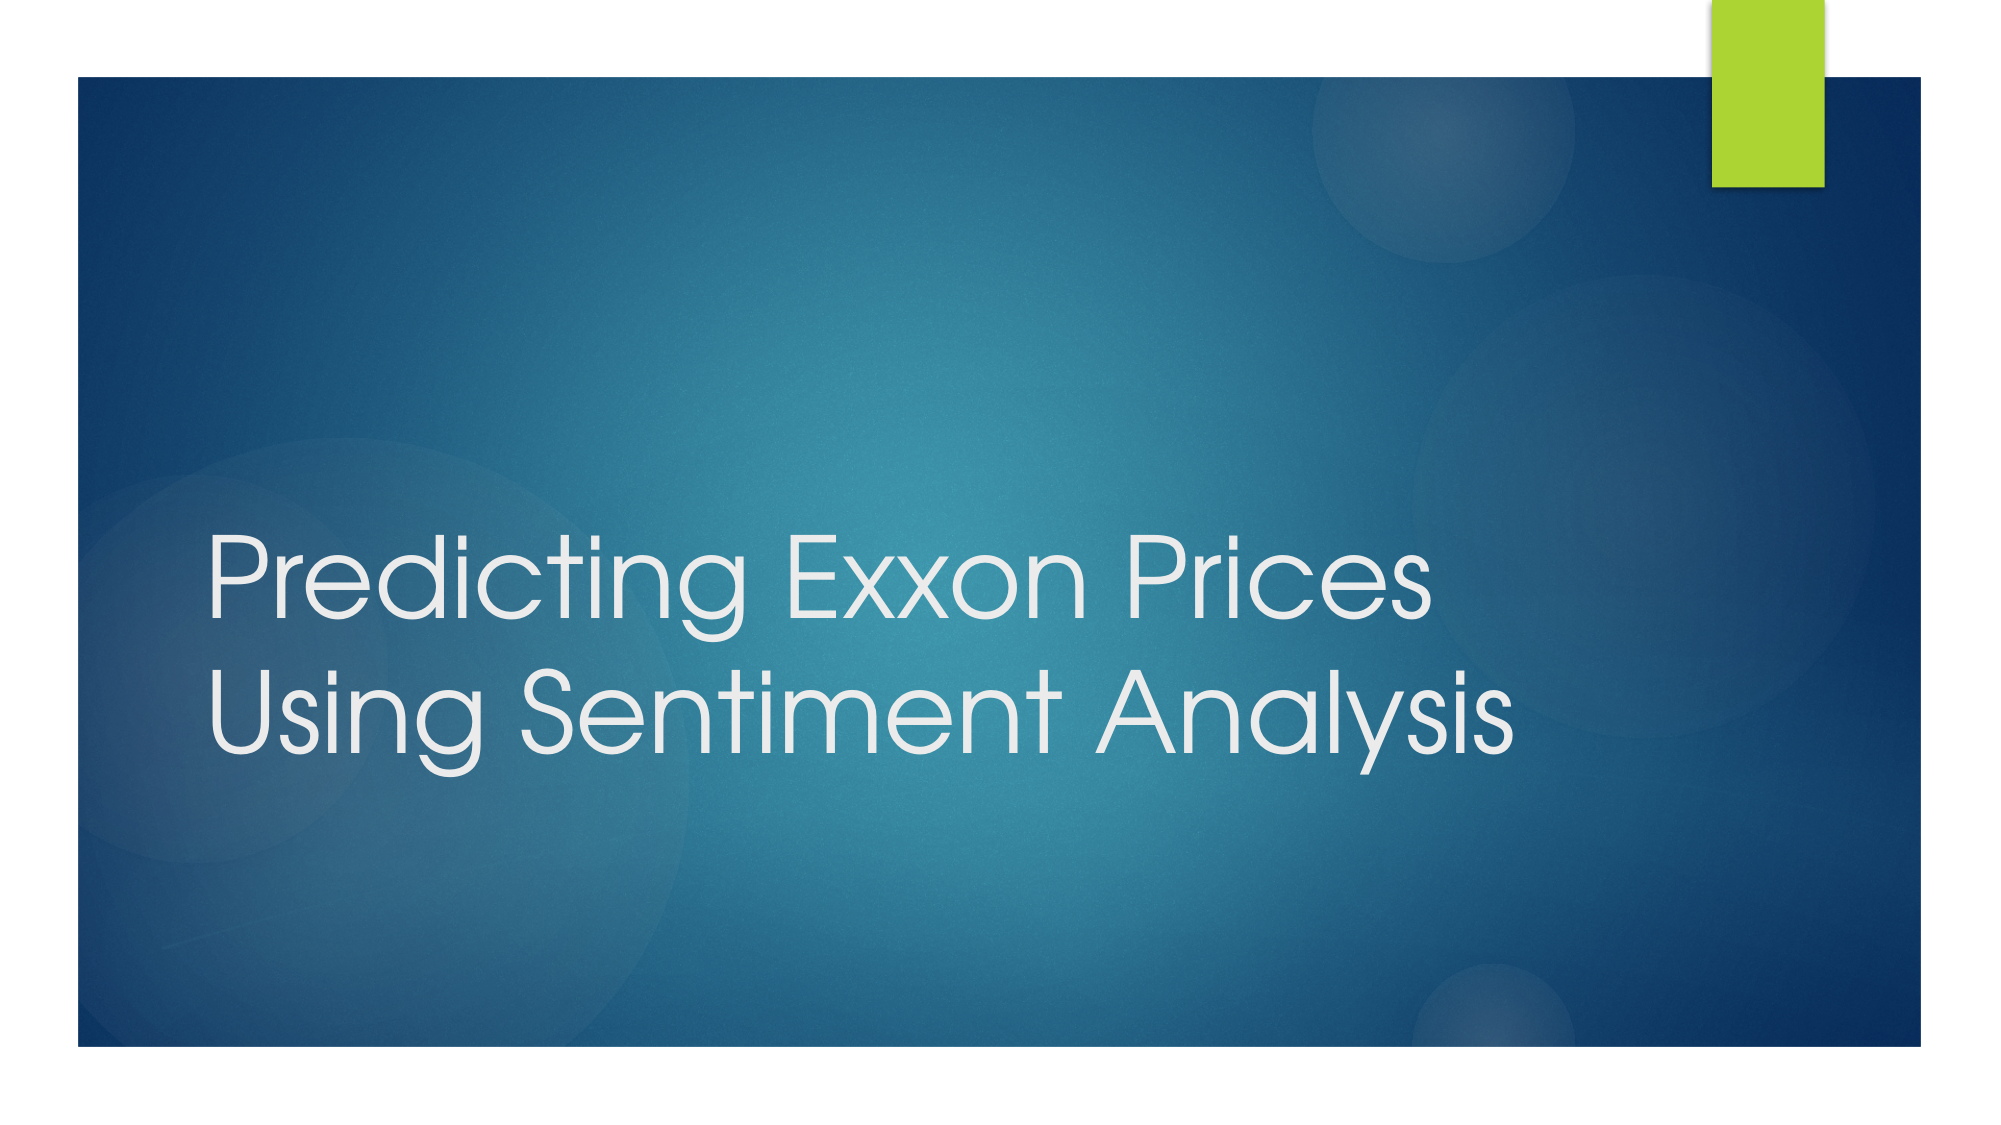

# Predicting Exxon Prices Using Sentiment Analysis